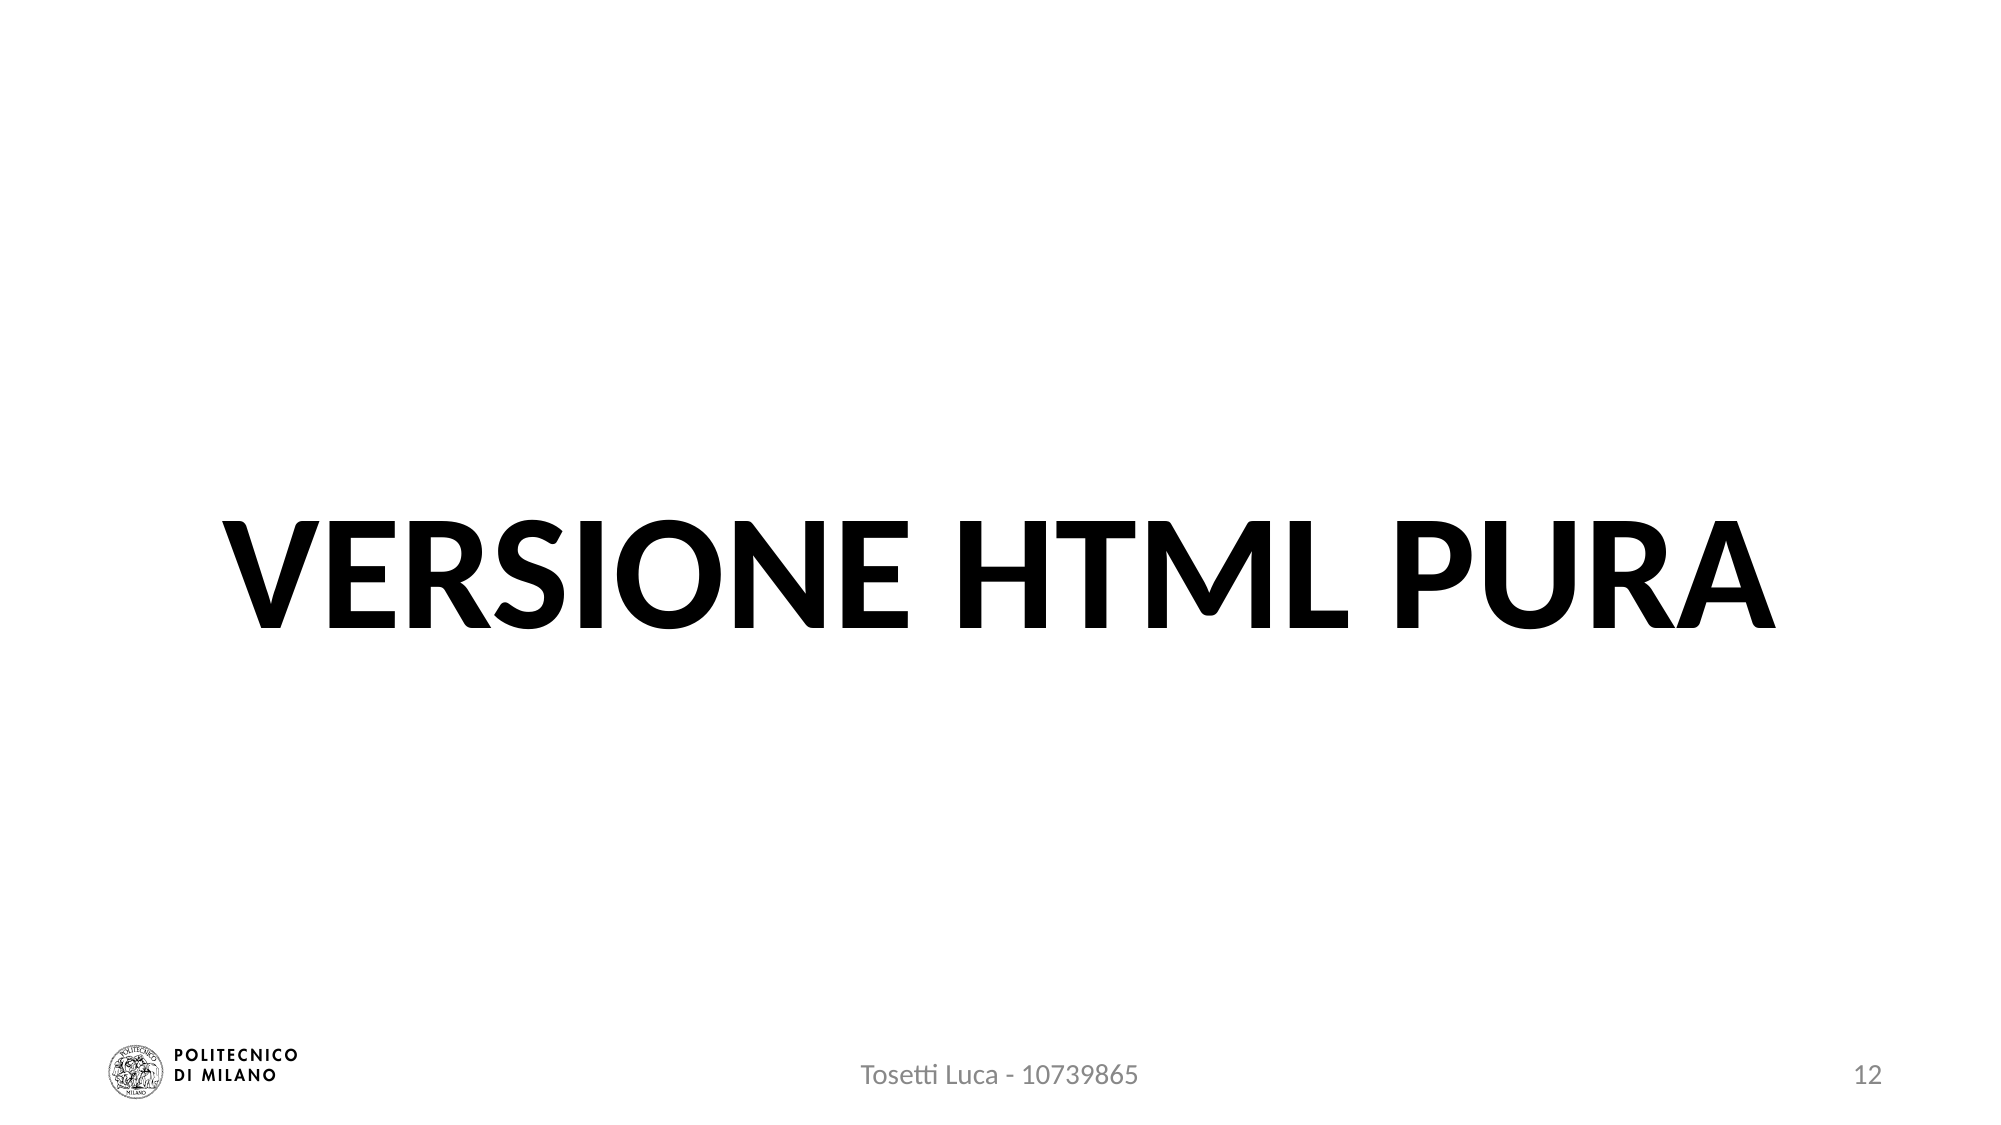

# VERSIONE HTML PURA
Tosetti Luca - 10739865
12